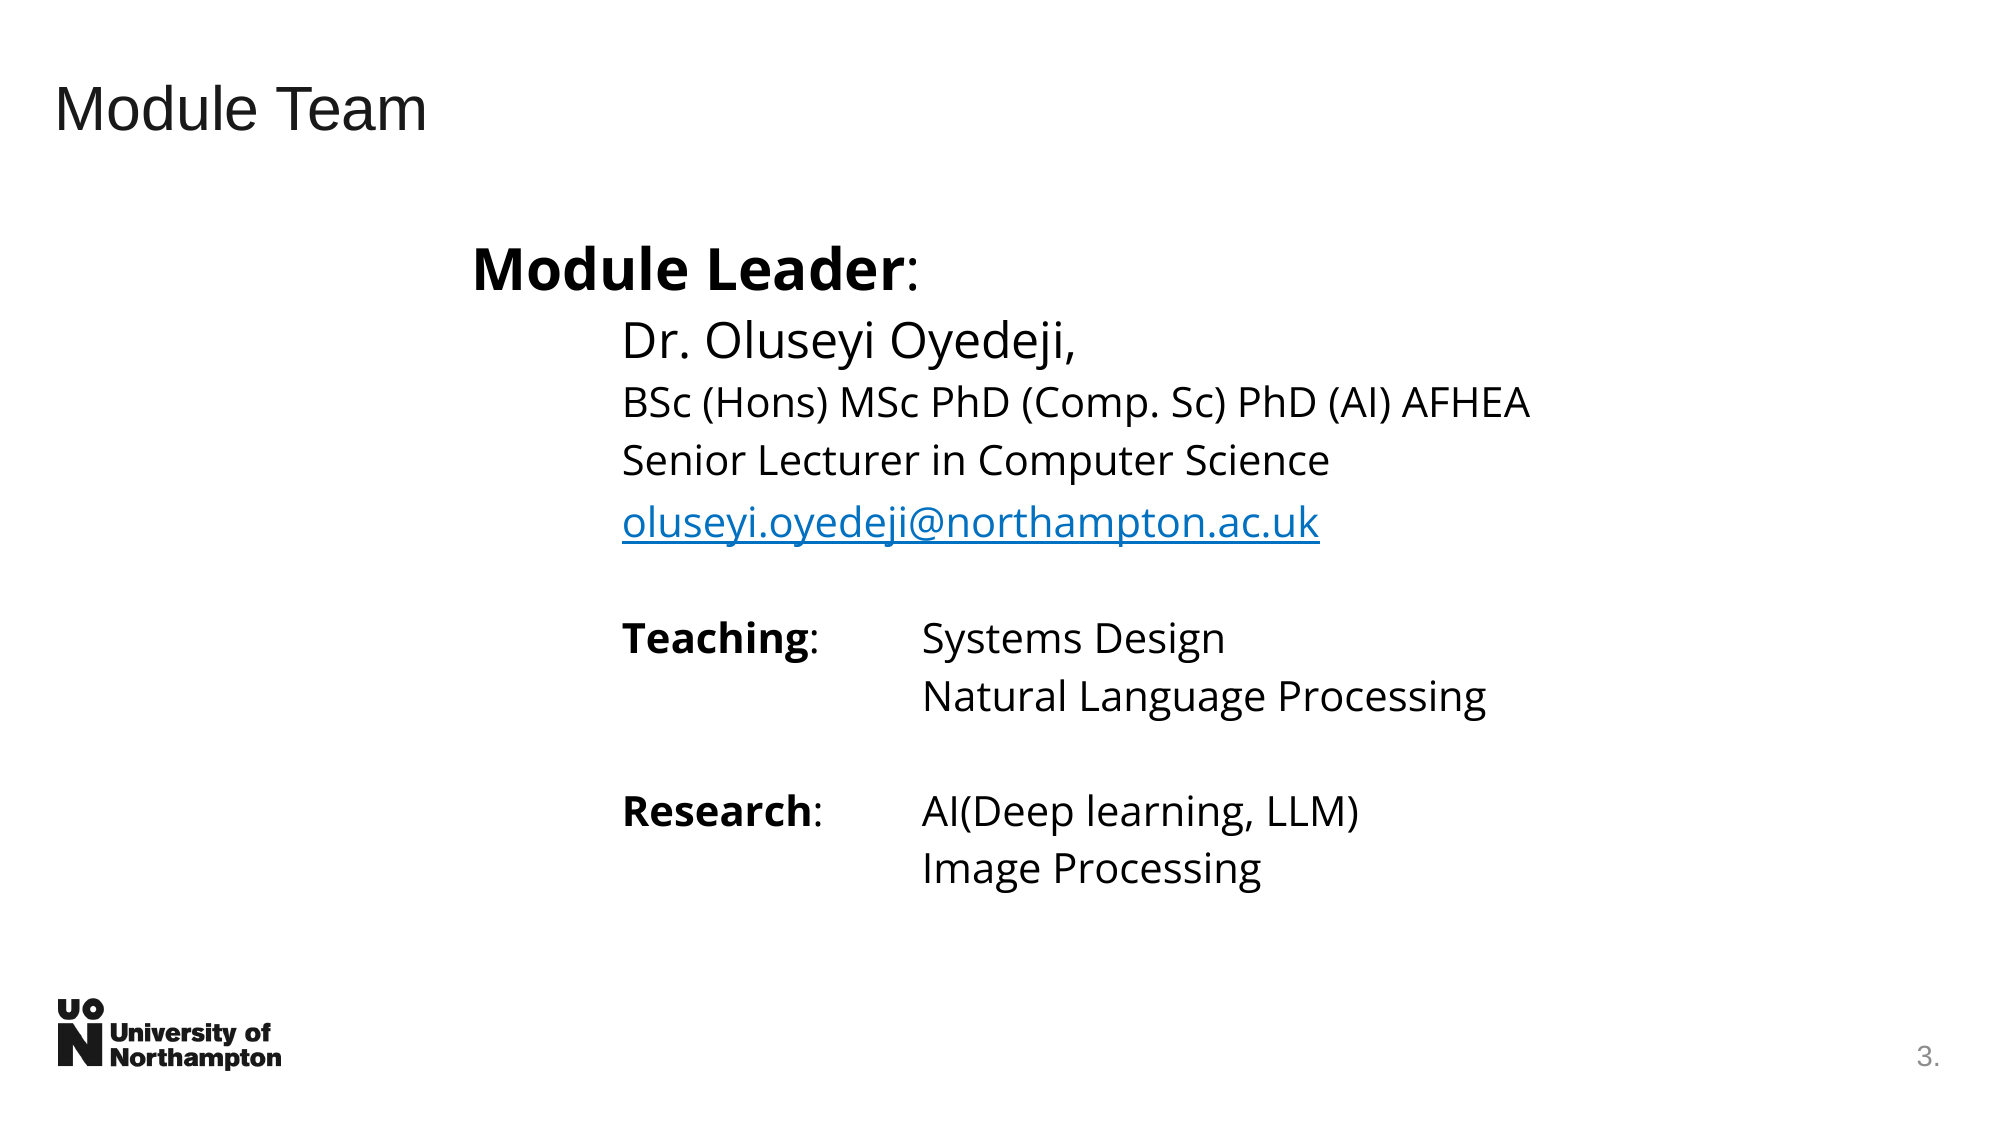

# Module Team
Module Leader:
Dr. Oluseyi Oyedeji,
BSc (Hons) MSc PhD (Comp. Sc) PhD (AI) AFHEA
Senior Lecturer in Computer Science
oluseyi.oyedeji@northampton.ac.uk

Teaching: 	Systems Design
		Natural Language Processing

Research: 	AI(Deep learning, LLM)
		Image Processing

3.